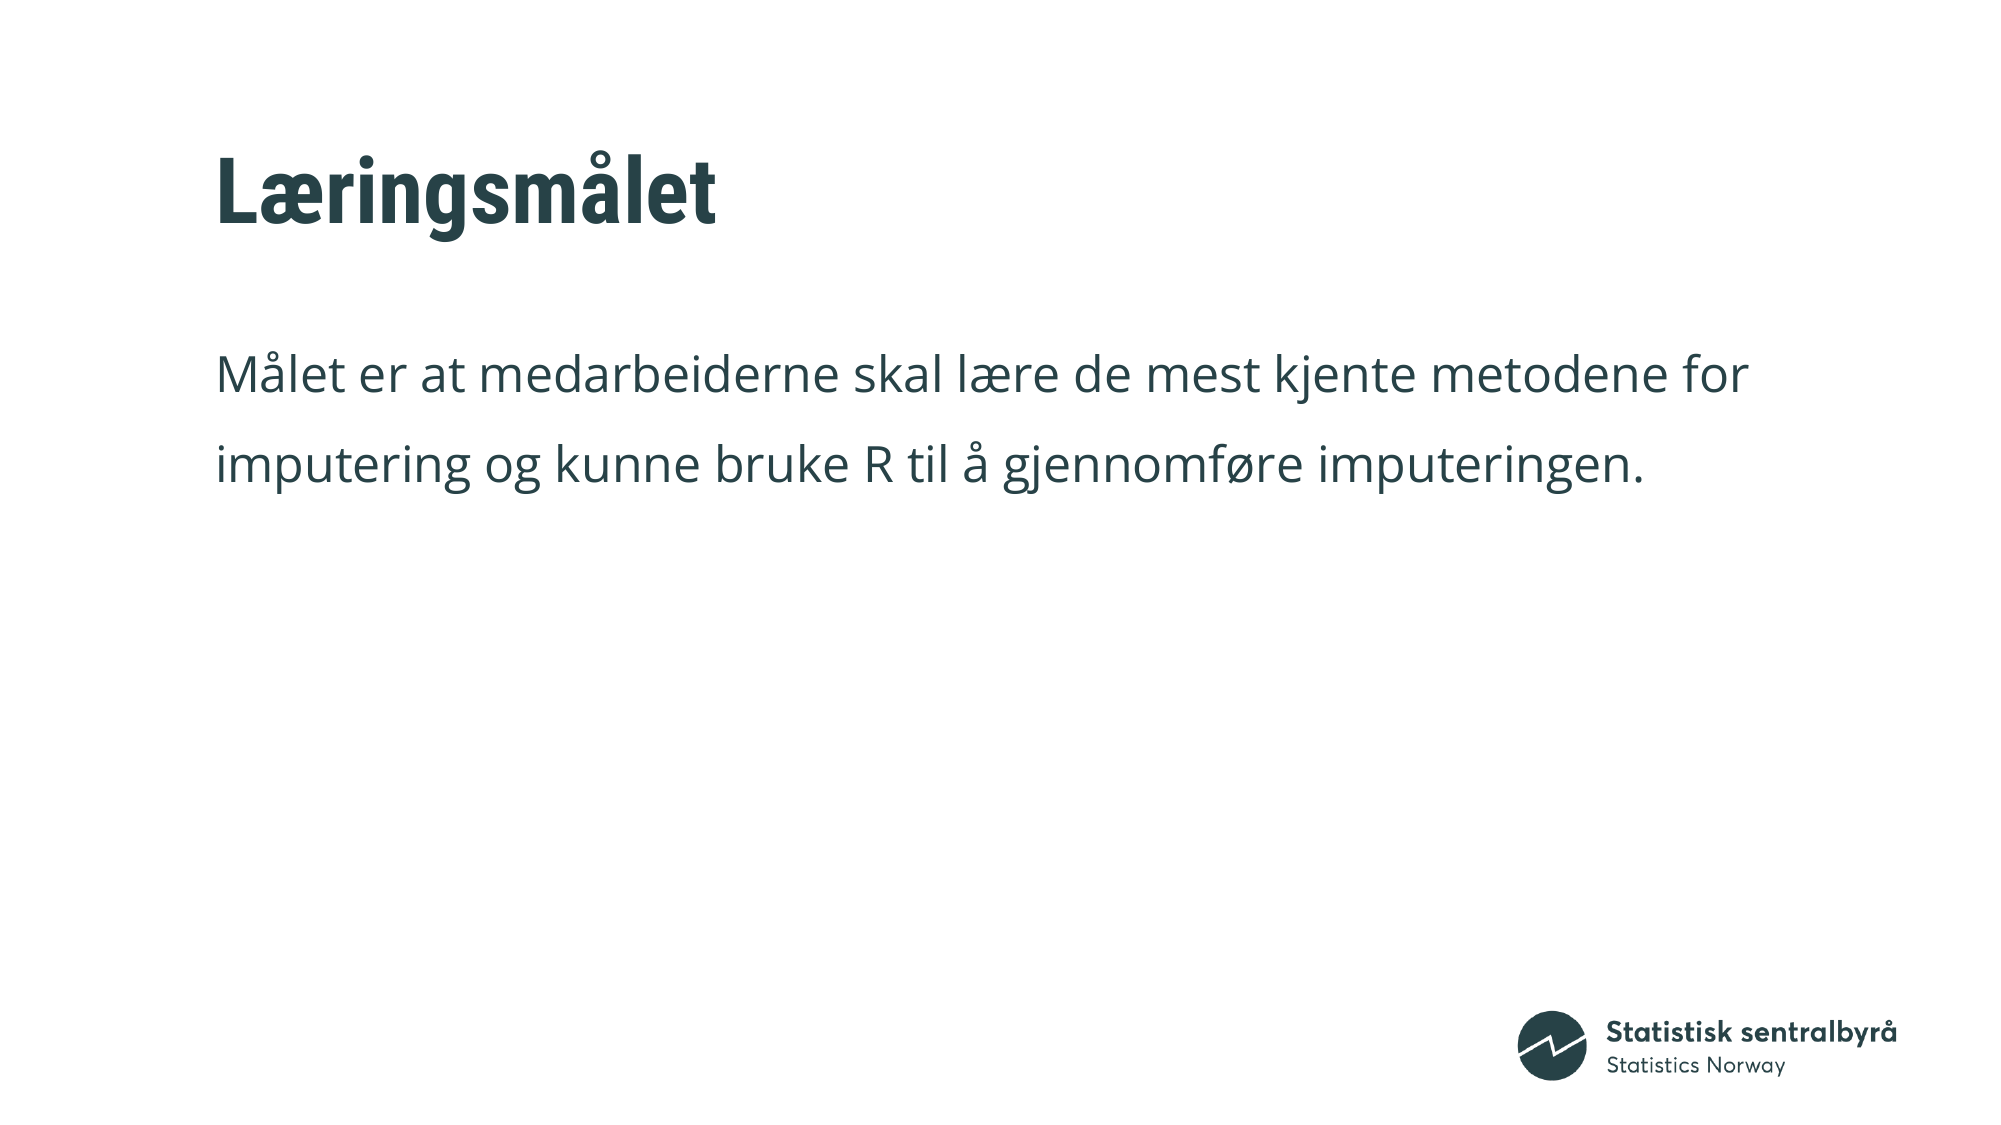

# Læringsmålet
Målet er at medarbeiderne skal lære de mest kjente metodene for imputering og kunne bruke R til å gjennomføre imputeringen.